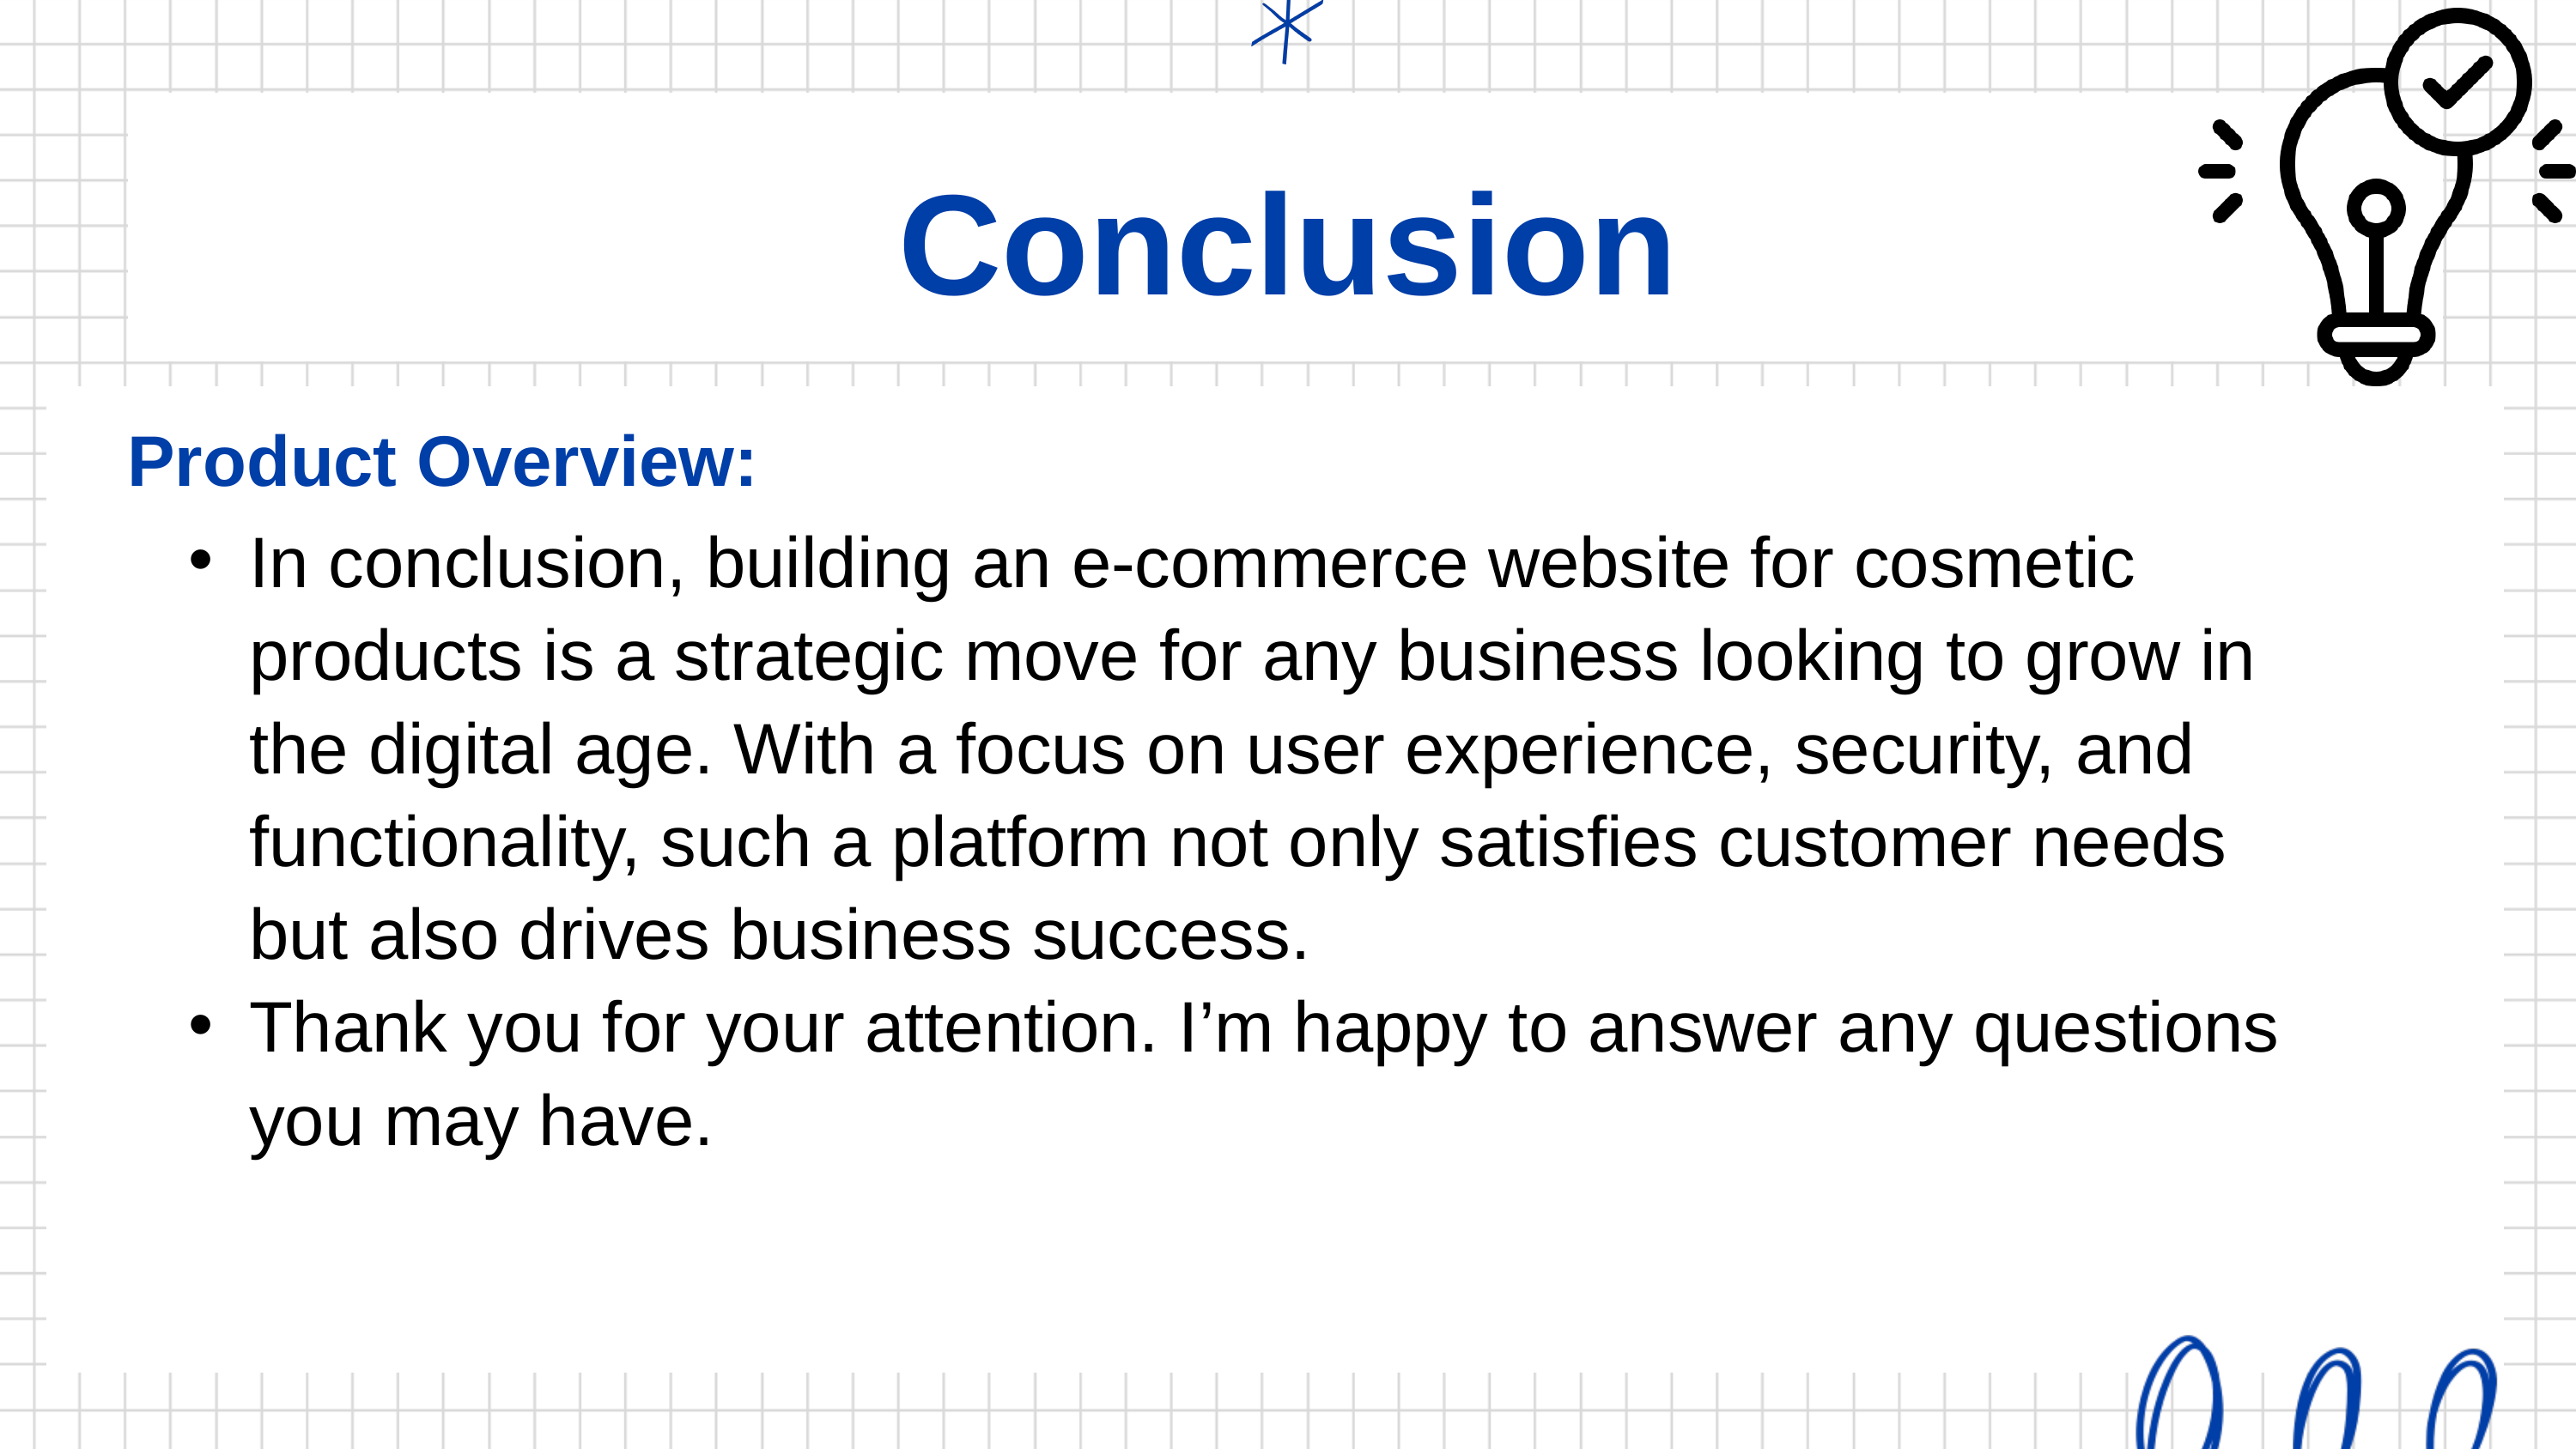

Conclusion

Product Overview:
In conclusion, building an e-commerce website for cosmetic products is a strategic move for any business looking to grow in the digital age. With a focus on user experience, security, and functionality, such a platform not only satisfies customer needs but also drives business success.
Thank you for your attention. I’m happy to answer any questions you may have.